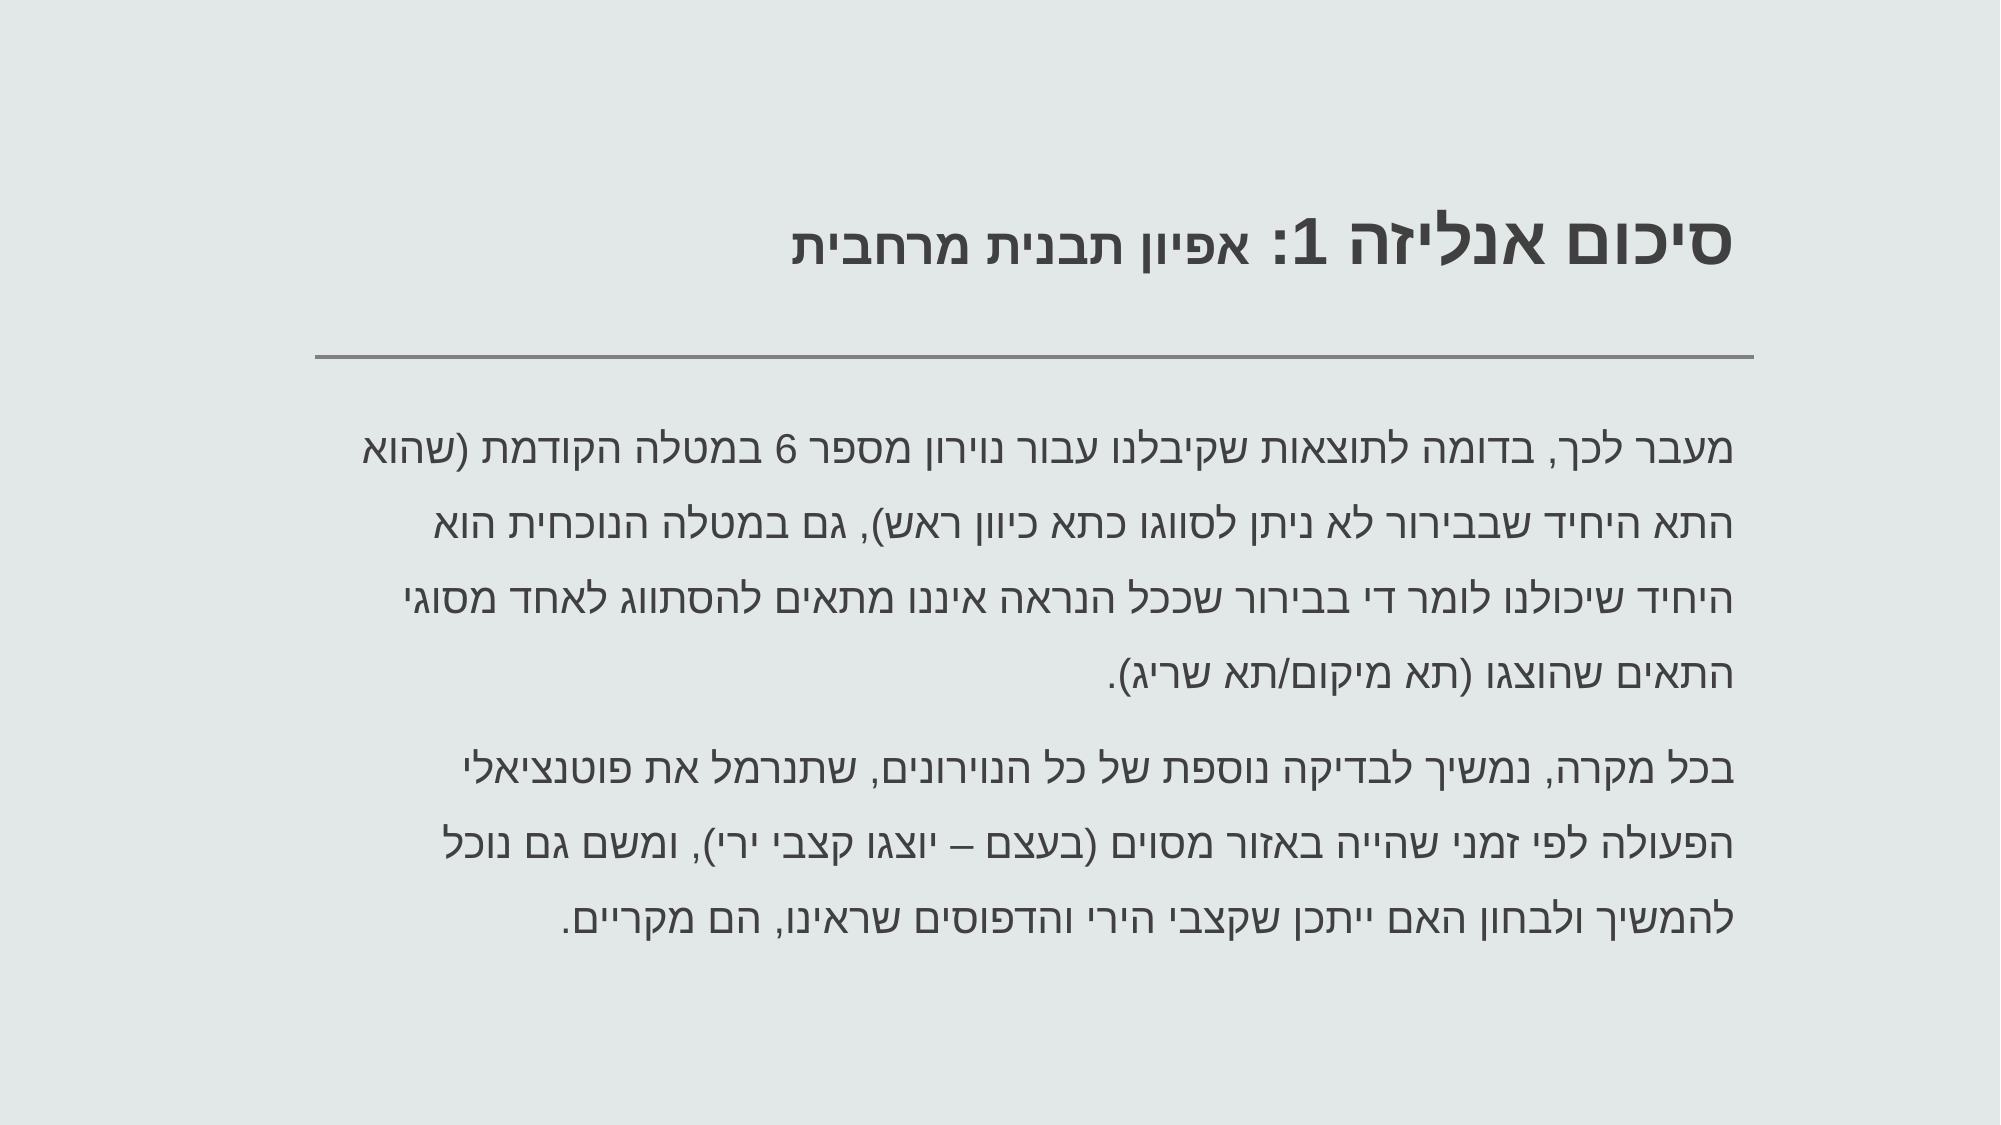

# סיכום אנליזה 1: אפיון תבנית מרחבית
מעבר לכך, בדומה לתוצאות שקיבלנו עבור נוירון מספר 6 במטלה הקודמת (שהוא התא היחיד שבבירור לא ניתן לסווגו כתא כיוון ראש), גם במטלה הנוכחית הוא היחיד שיכולנו לומר די בבירור שככל הנראה איננו מתאים להסתווג לאחד מסוגי התאים שהוצגו (תא מיקום/תא שריג).
בכל מקרה, נמשיך לבדיקה נוספת של כל הנוירונים, שתנרמל את פוטנציאלי הפעולה לפי זמני שהייה באזור מסוים (בעצם – יוצגו קצבי ירי), ומשם גם נוכל להמשיך ולבחון האם ייתכן שקצבי הירי והדפוסים שראינו, הם מקריים.